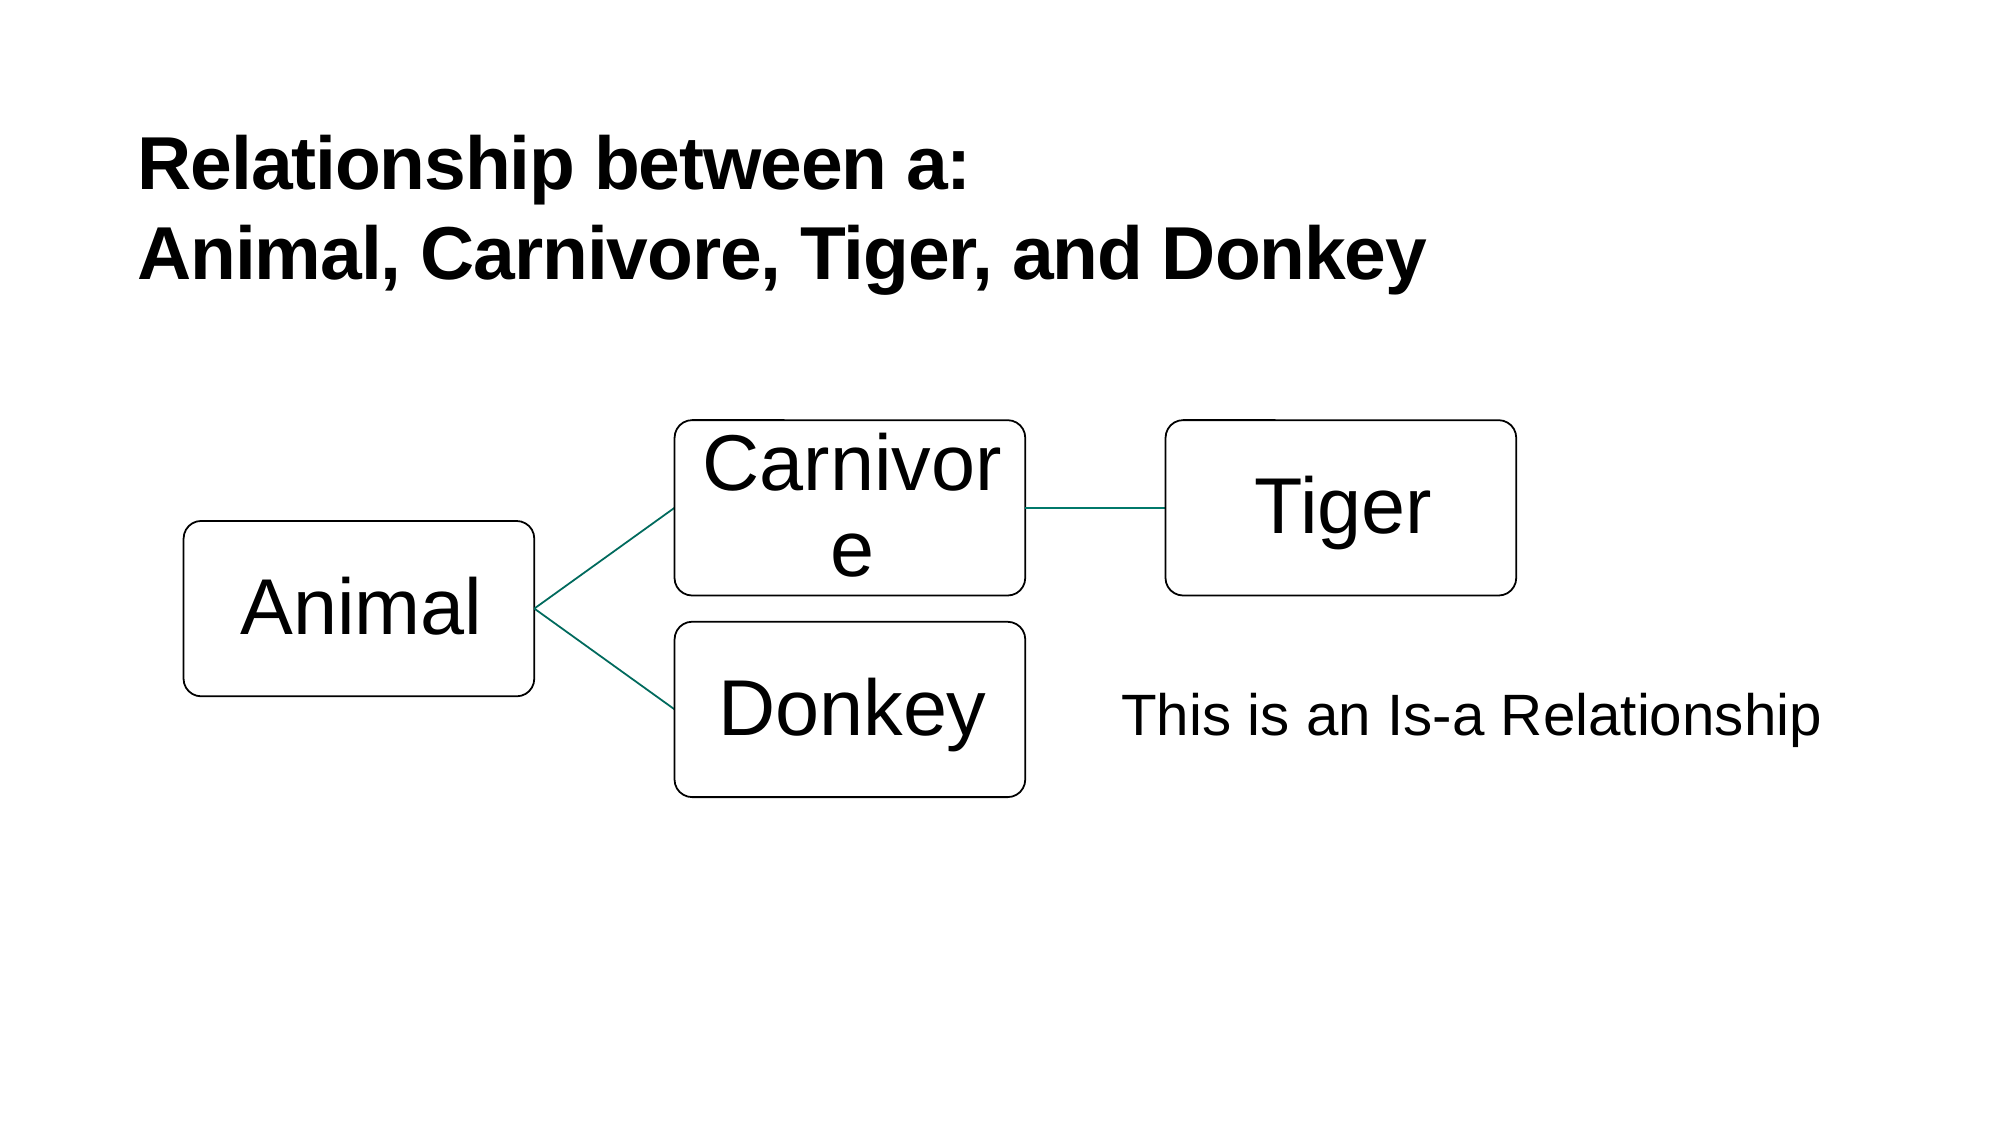

# Relationship between a: Animal, Carnivore, Tiger, and Donkey
Animal

Carnivore

Tiger

Donkey
This is an Is-a Relationship